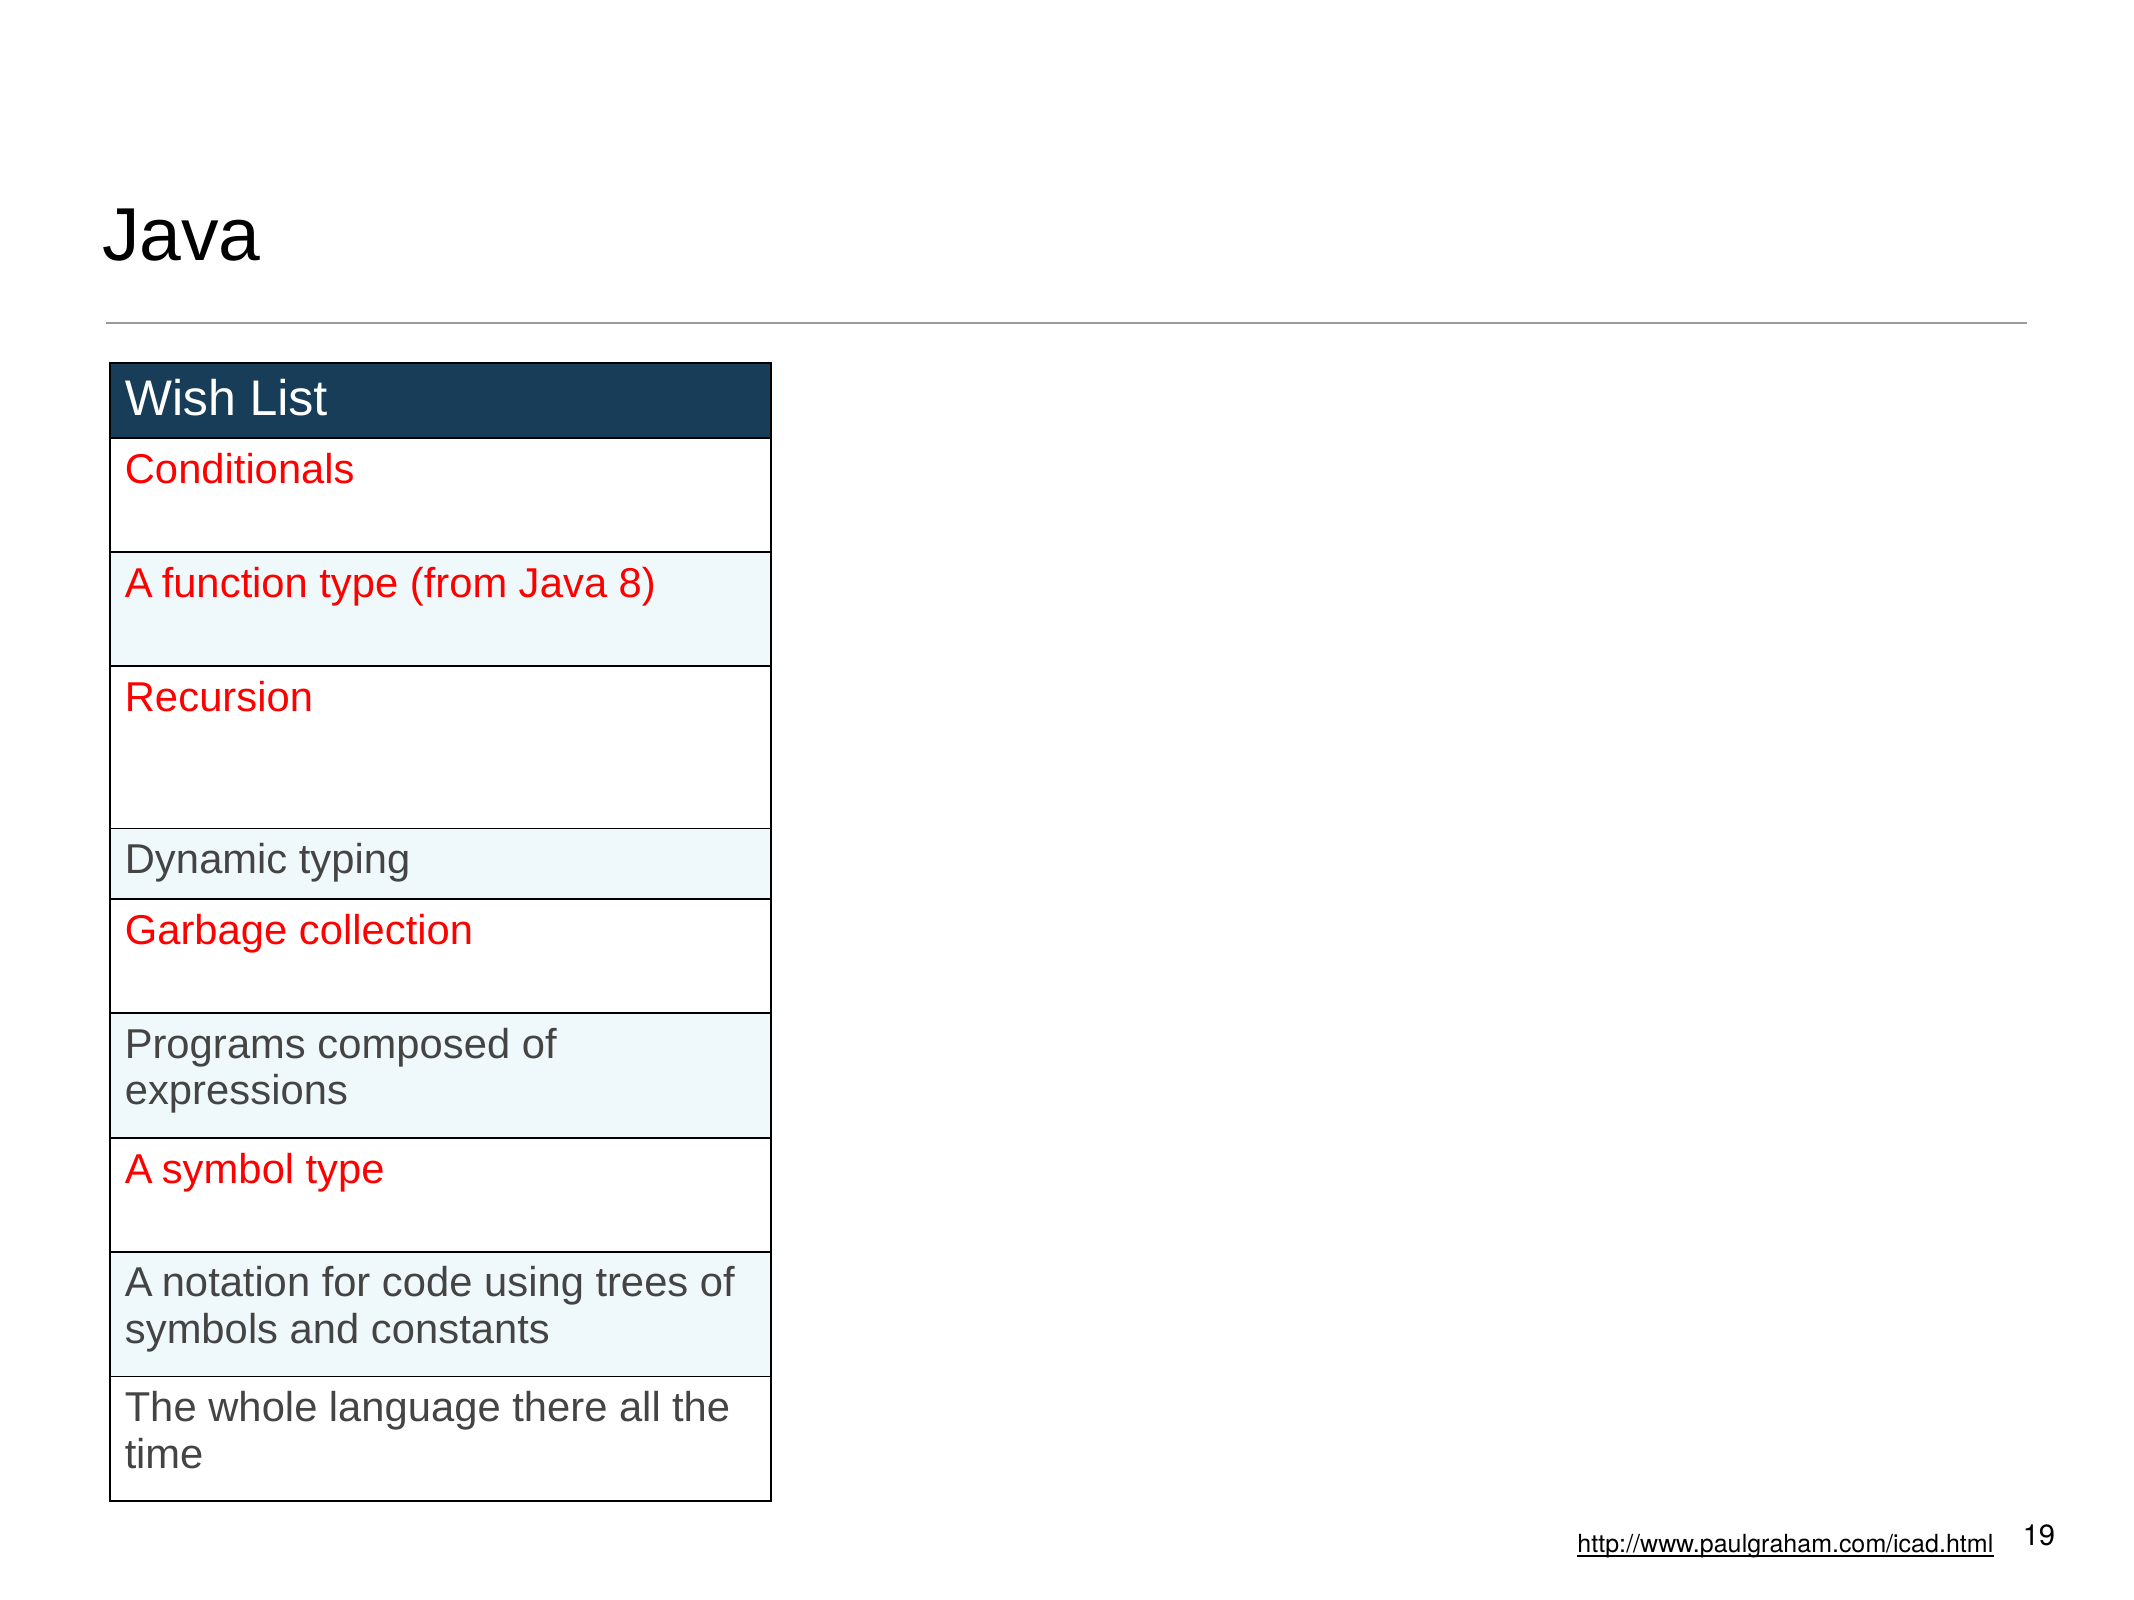

# Java
| Wish List |
| --- |
| Conditionals |
| A function type (from Java 8) |
| Recursion |
| Dynamic typing |
| Garbage collection |
| Programs composed of expressions |
| A symbol type |
| A notation for code using trees of symbols and constants |
| The whole language there all the time |

19
http://www.paulgraham.com/icad.html